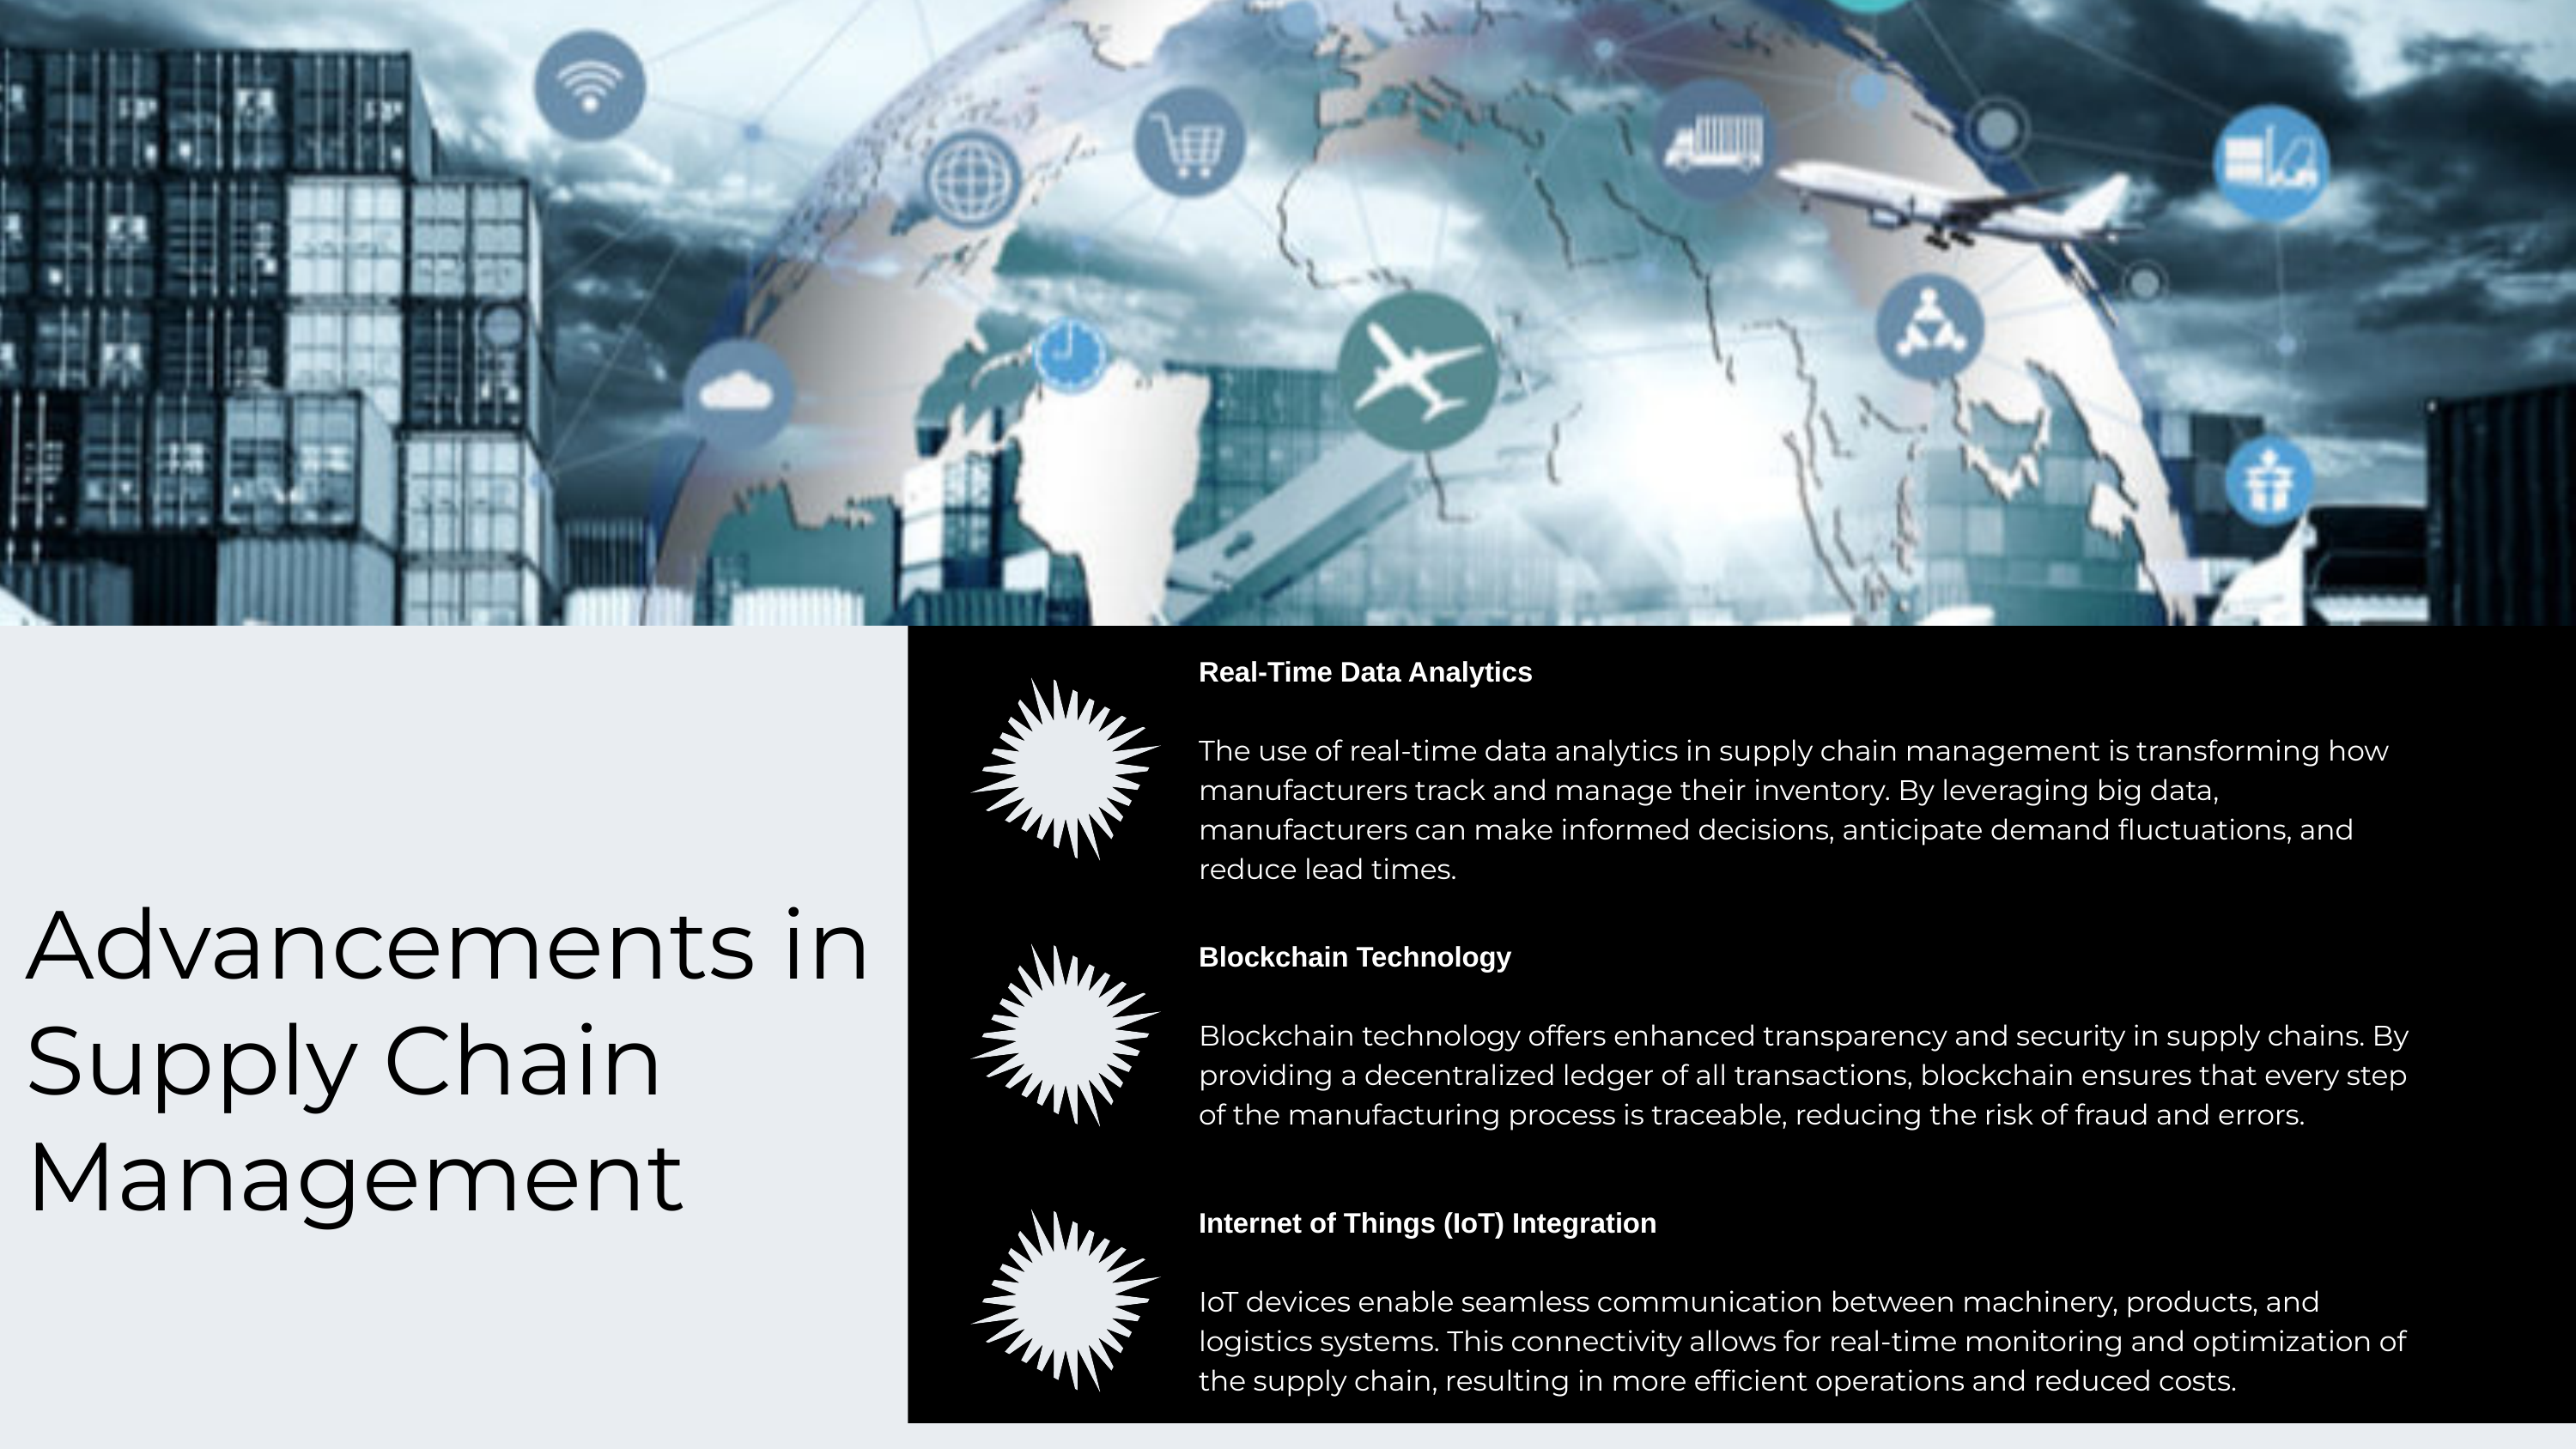

Real-Time Data Analytics

The use of real-time data analytics in supply chain management is transforming how manufacturers track and manage their inventory. By leveraging big data, manufacturers can make informed decisions, anticipate demand fluctuations, and reduce lead times.

Advancements in Supply Chain Management
Blockchain Technology

Blockchain technology offers enhanced transparency and security in supply chains. By providing a decentralized ledger of all transactions, blockchain ensures that every step of the manufacturing process is traceable, reducing the risk of fraud and errors.

Internet of Things (IoT) Integration

IoT devices enable seamless communication between machinery, products, and logistics systems. This connectivity allows for real-time monitoring and optimization of the supply chain, resulting in more efficient operations and reduced costs.